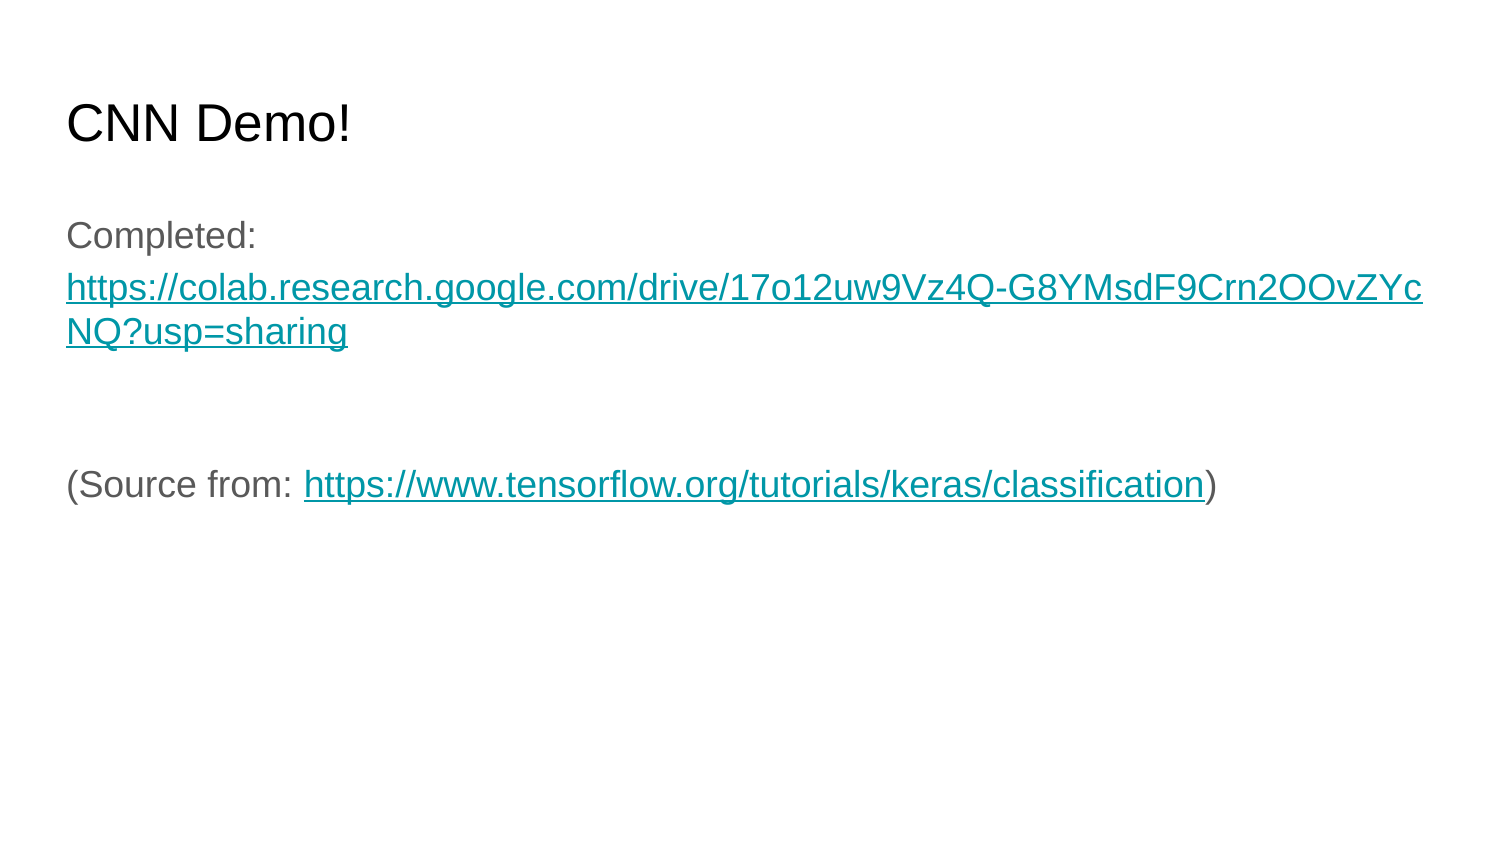

# CNN Demo!
Completed: https://colab.research.google.com/drive/17o12uw9Vz4Q-G8YMsdF9Crn2OOvZYcNQ?usp=sharing

(Source from: https://www.tensorflow.org/tutorials/keras/classification)